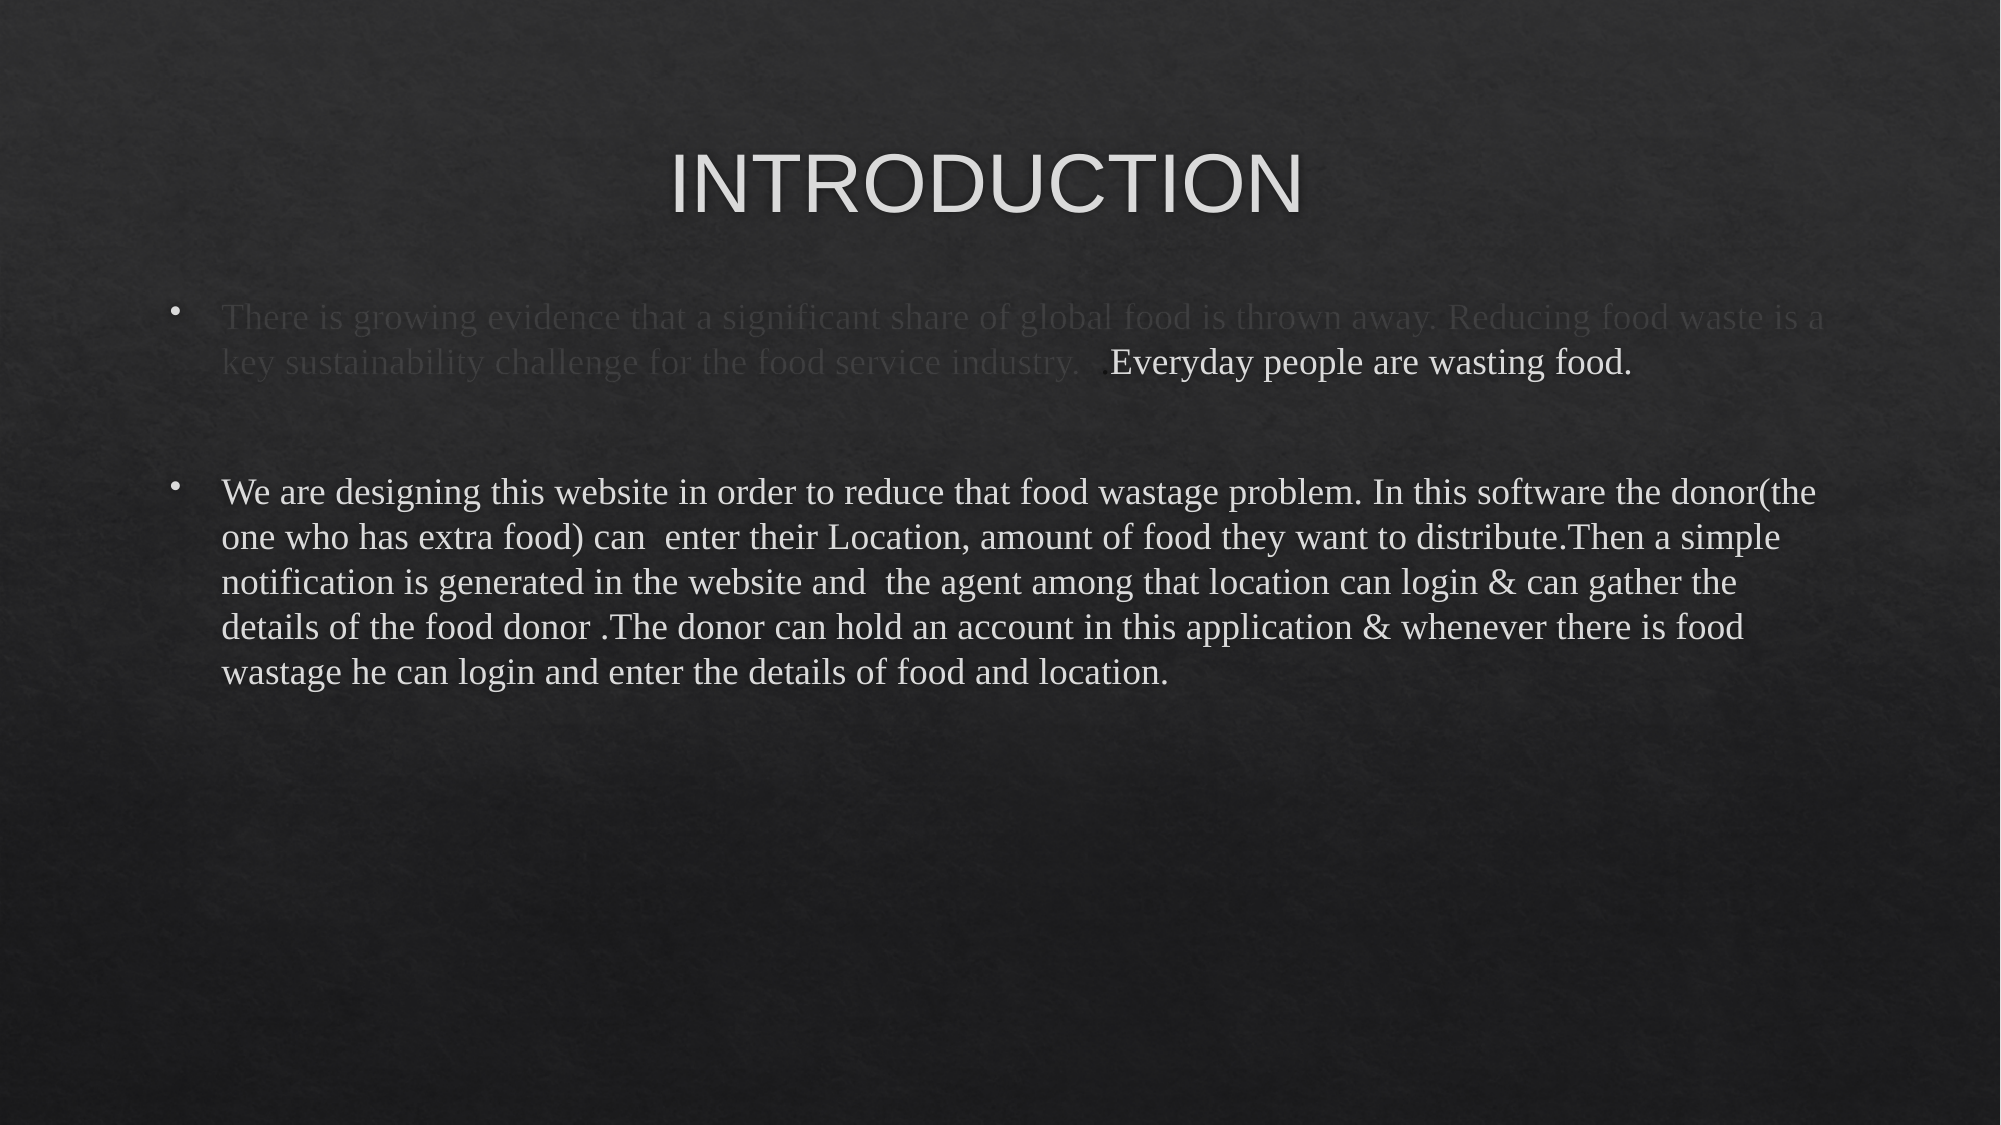

# INTRODUCTION
There is growing evidence that a significant share of global food is thrown away. Reducing food waste is a key sustainability challenge for the food service industry.  .Everyday people are wasting food.

We are designing this website in order to reduce that food wastage problem. In this software the donor(the one who has extra food) can  enter their Location, amount of food they want to distribute.Then a simple notification is generated in the website and  the agent among that location can login & can gather the details of the food donor .The donor can hold an account in this application & whenever there is food wastage he can login and enter the details of food and location.